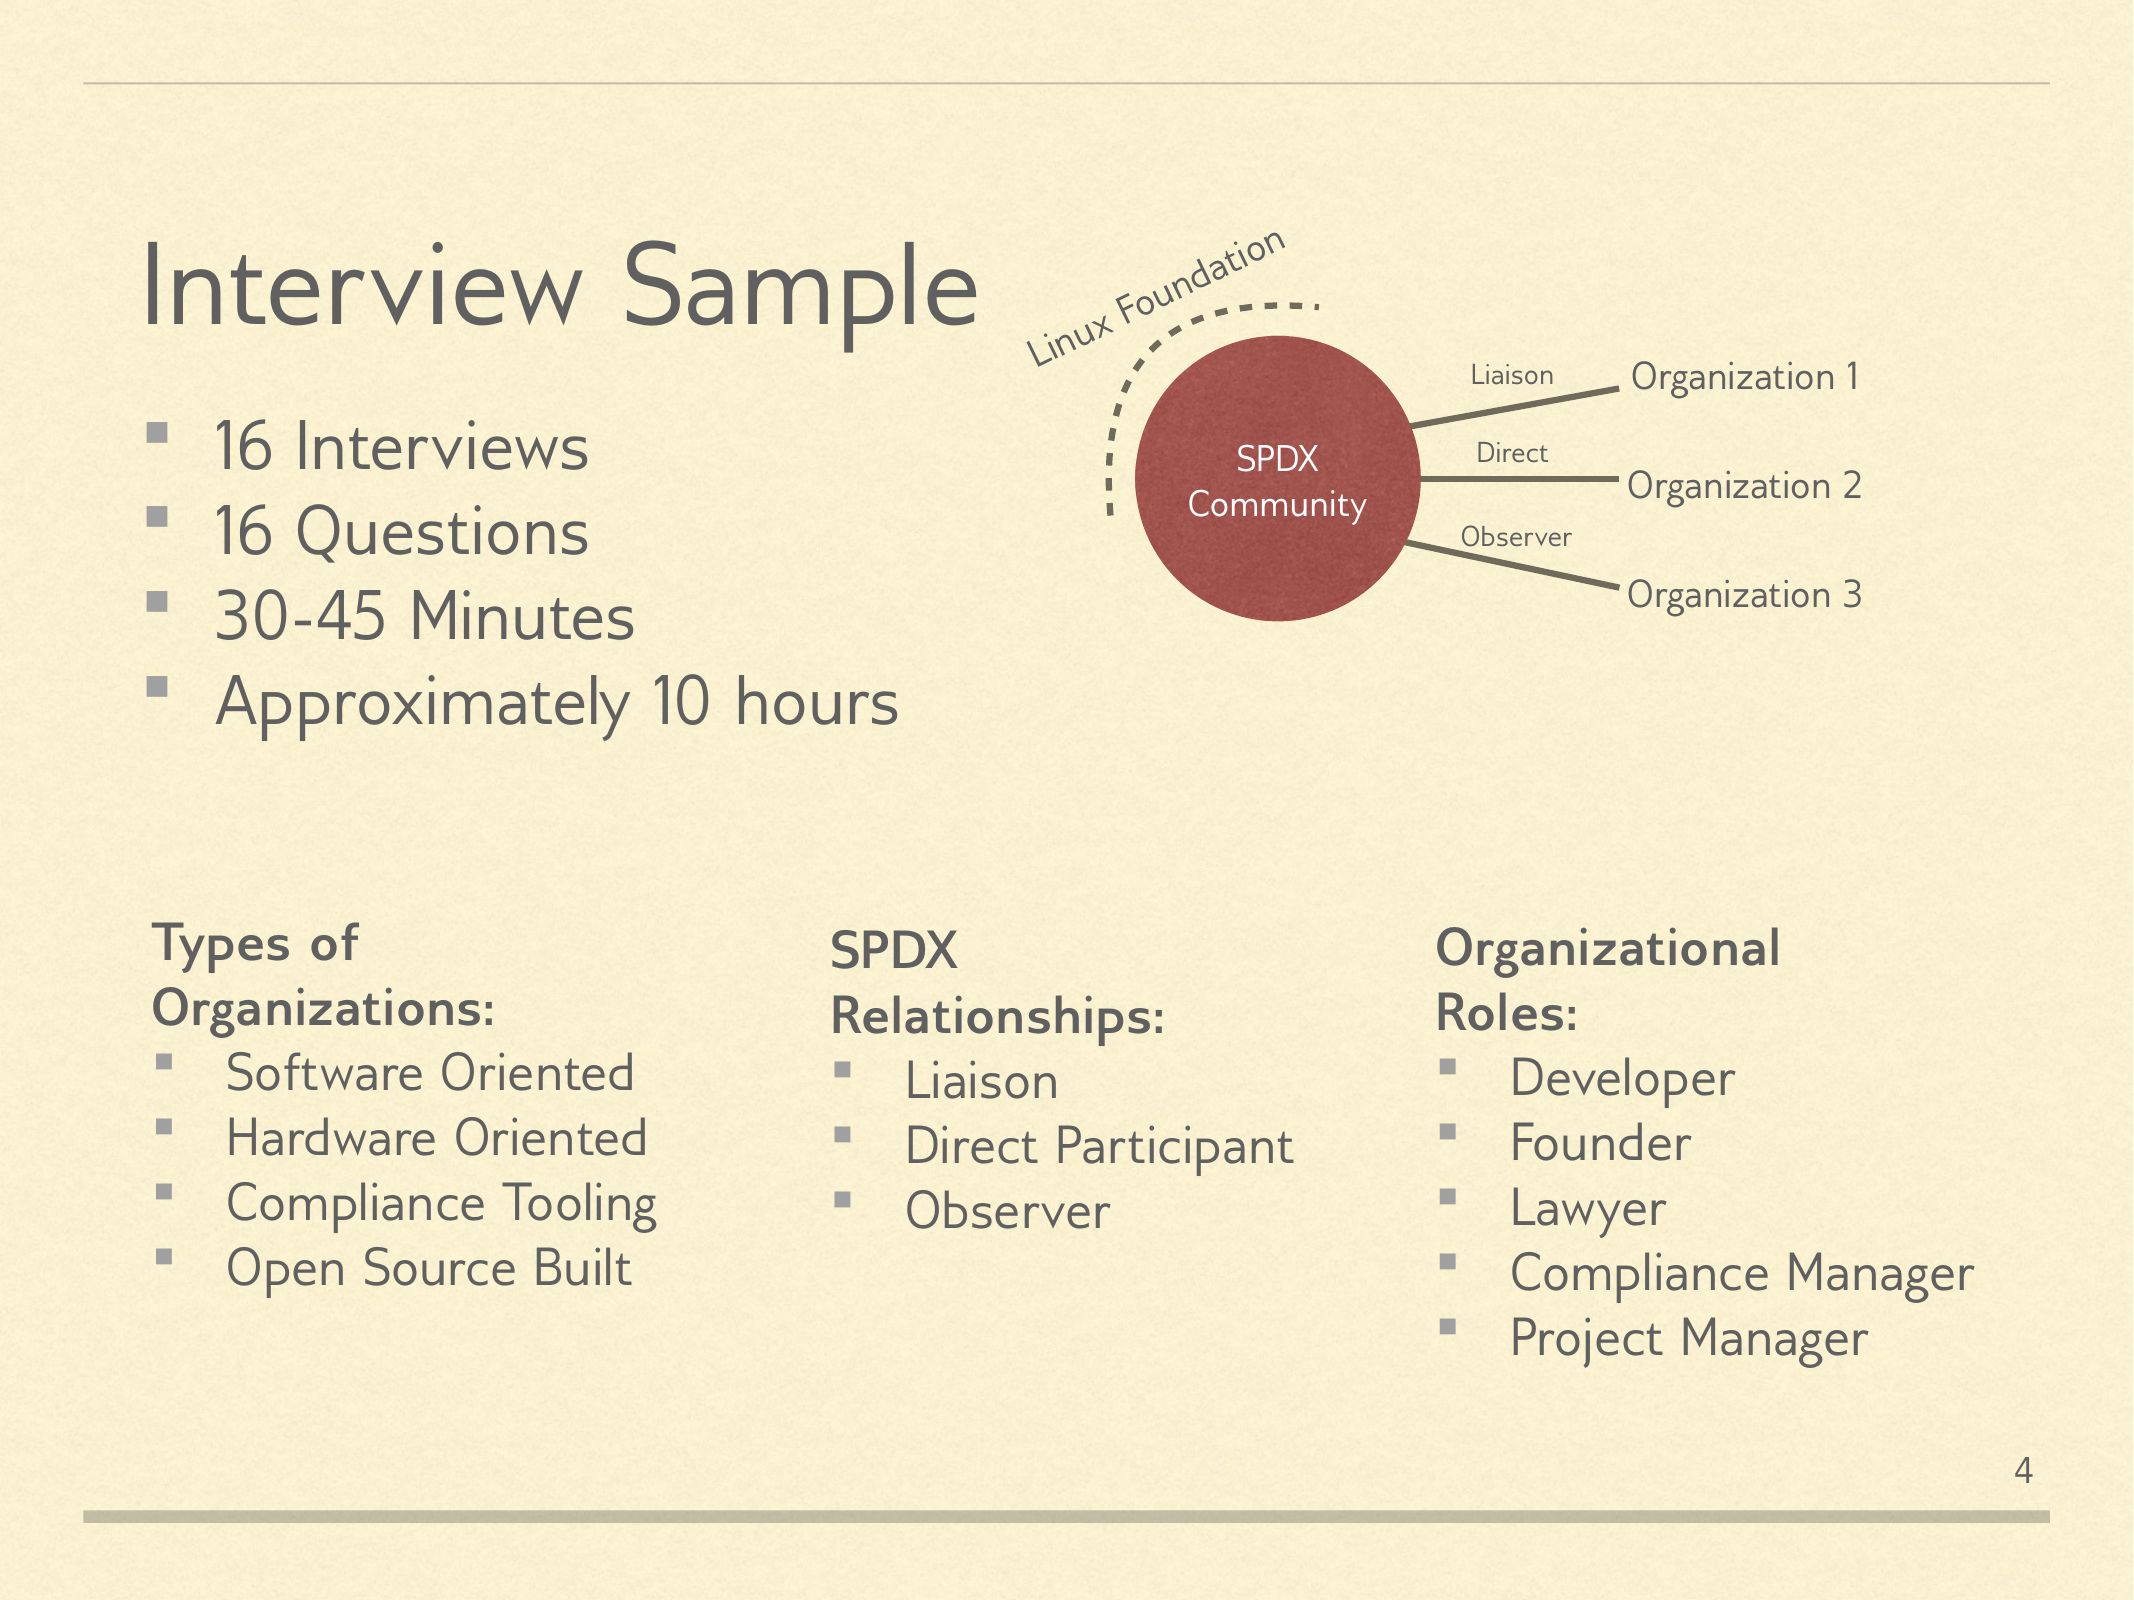

Interview Sample

16 Interviews
16 Questions
30-45 Minutes
Approximately 10 hours
Linux Foundation

SPDX Community
Organization 1
Liaison

Direct
Organization 2

Observer

Organization 3
Types of
Organizations:
Software Oriented
Hardware Oriented
Compliance Tooling
Open Source Built
SPDX
Relationships:
Liaison
Direct Participant
Observer

Organizational
Roles:
Developer
Founder
Lawyer
Compliance Manager
Project Manager
4